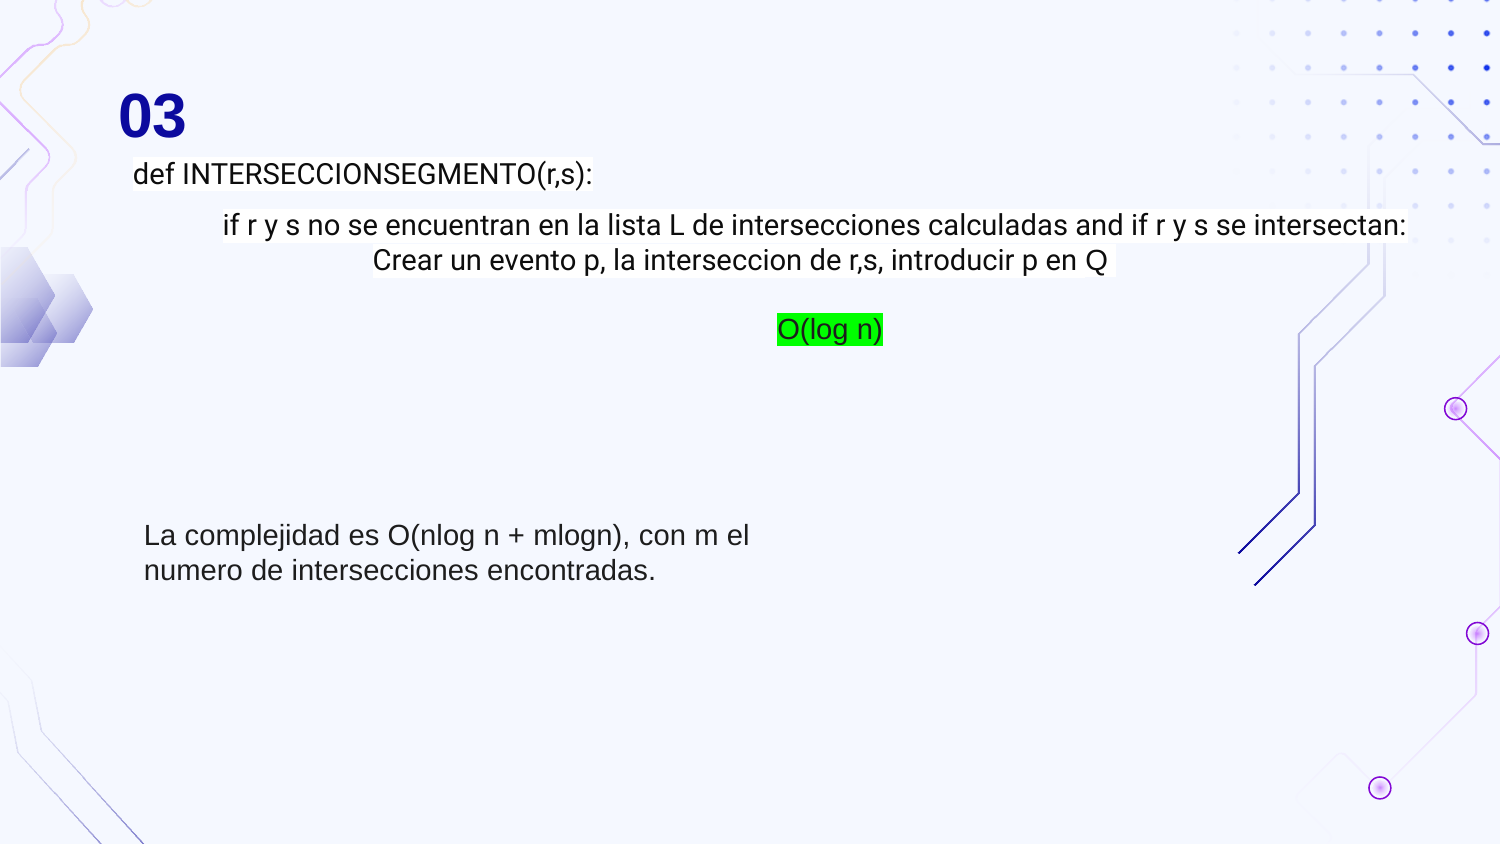

03
def INTERSECCIONSEGMENTO(r,s):
# if r y s no se encuentran en la lista L de intersecciones calculadas and if r y s se intersectan:
	Crear un evento p, la interseccion de r,s, introducir p en Q
O(log n)
La complejidad es O(nlog n + mlogn), con m el numero de intersecciones encontradas.